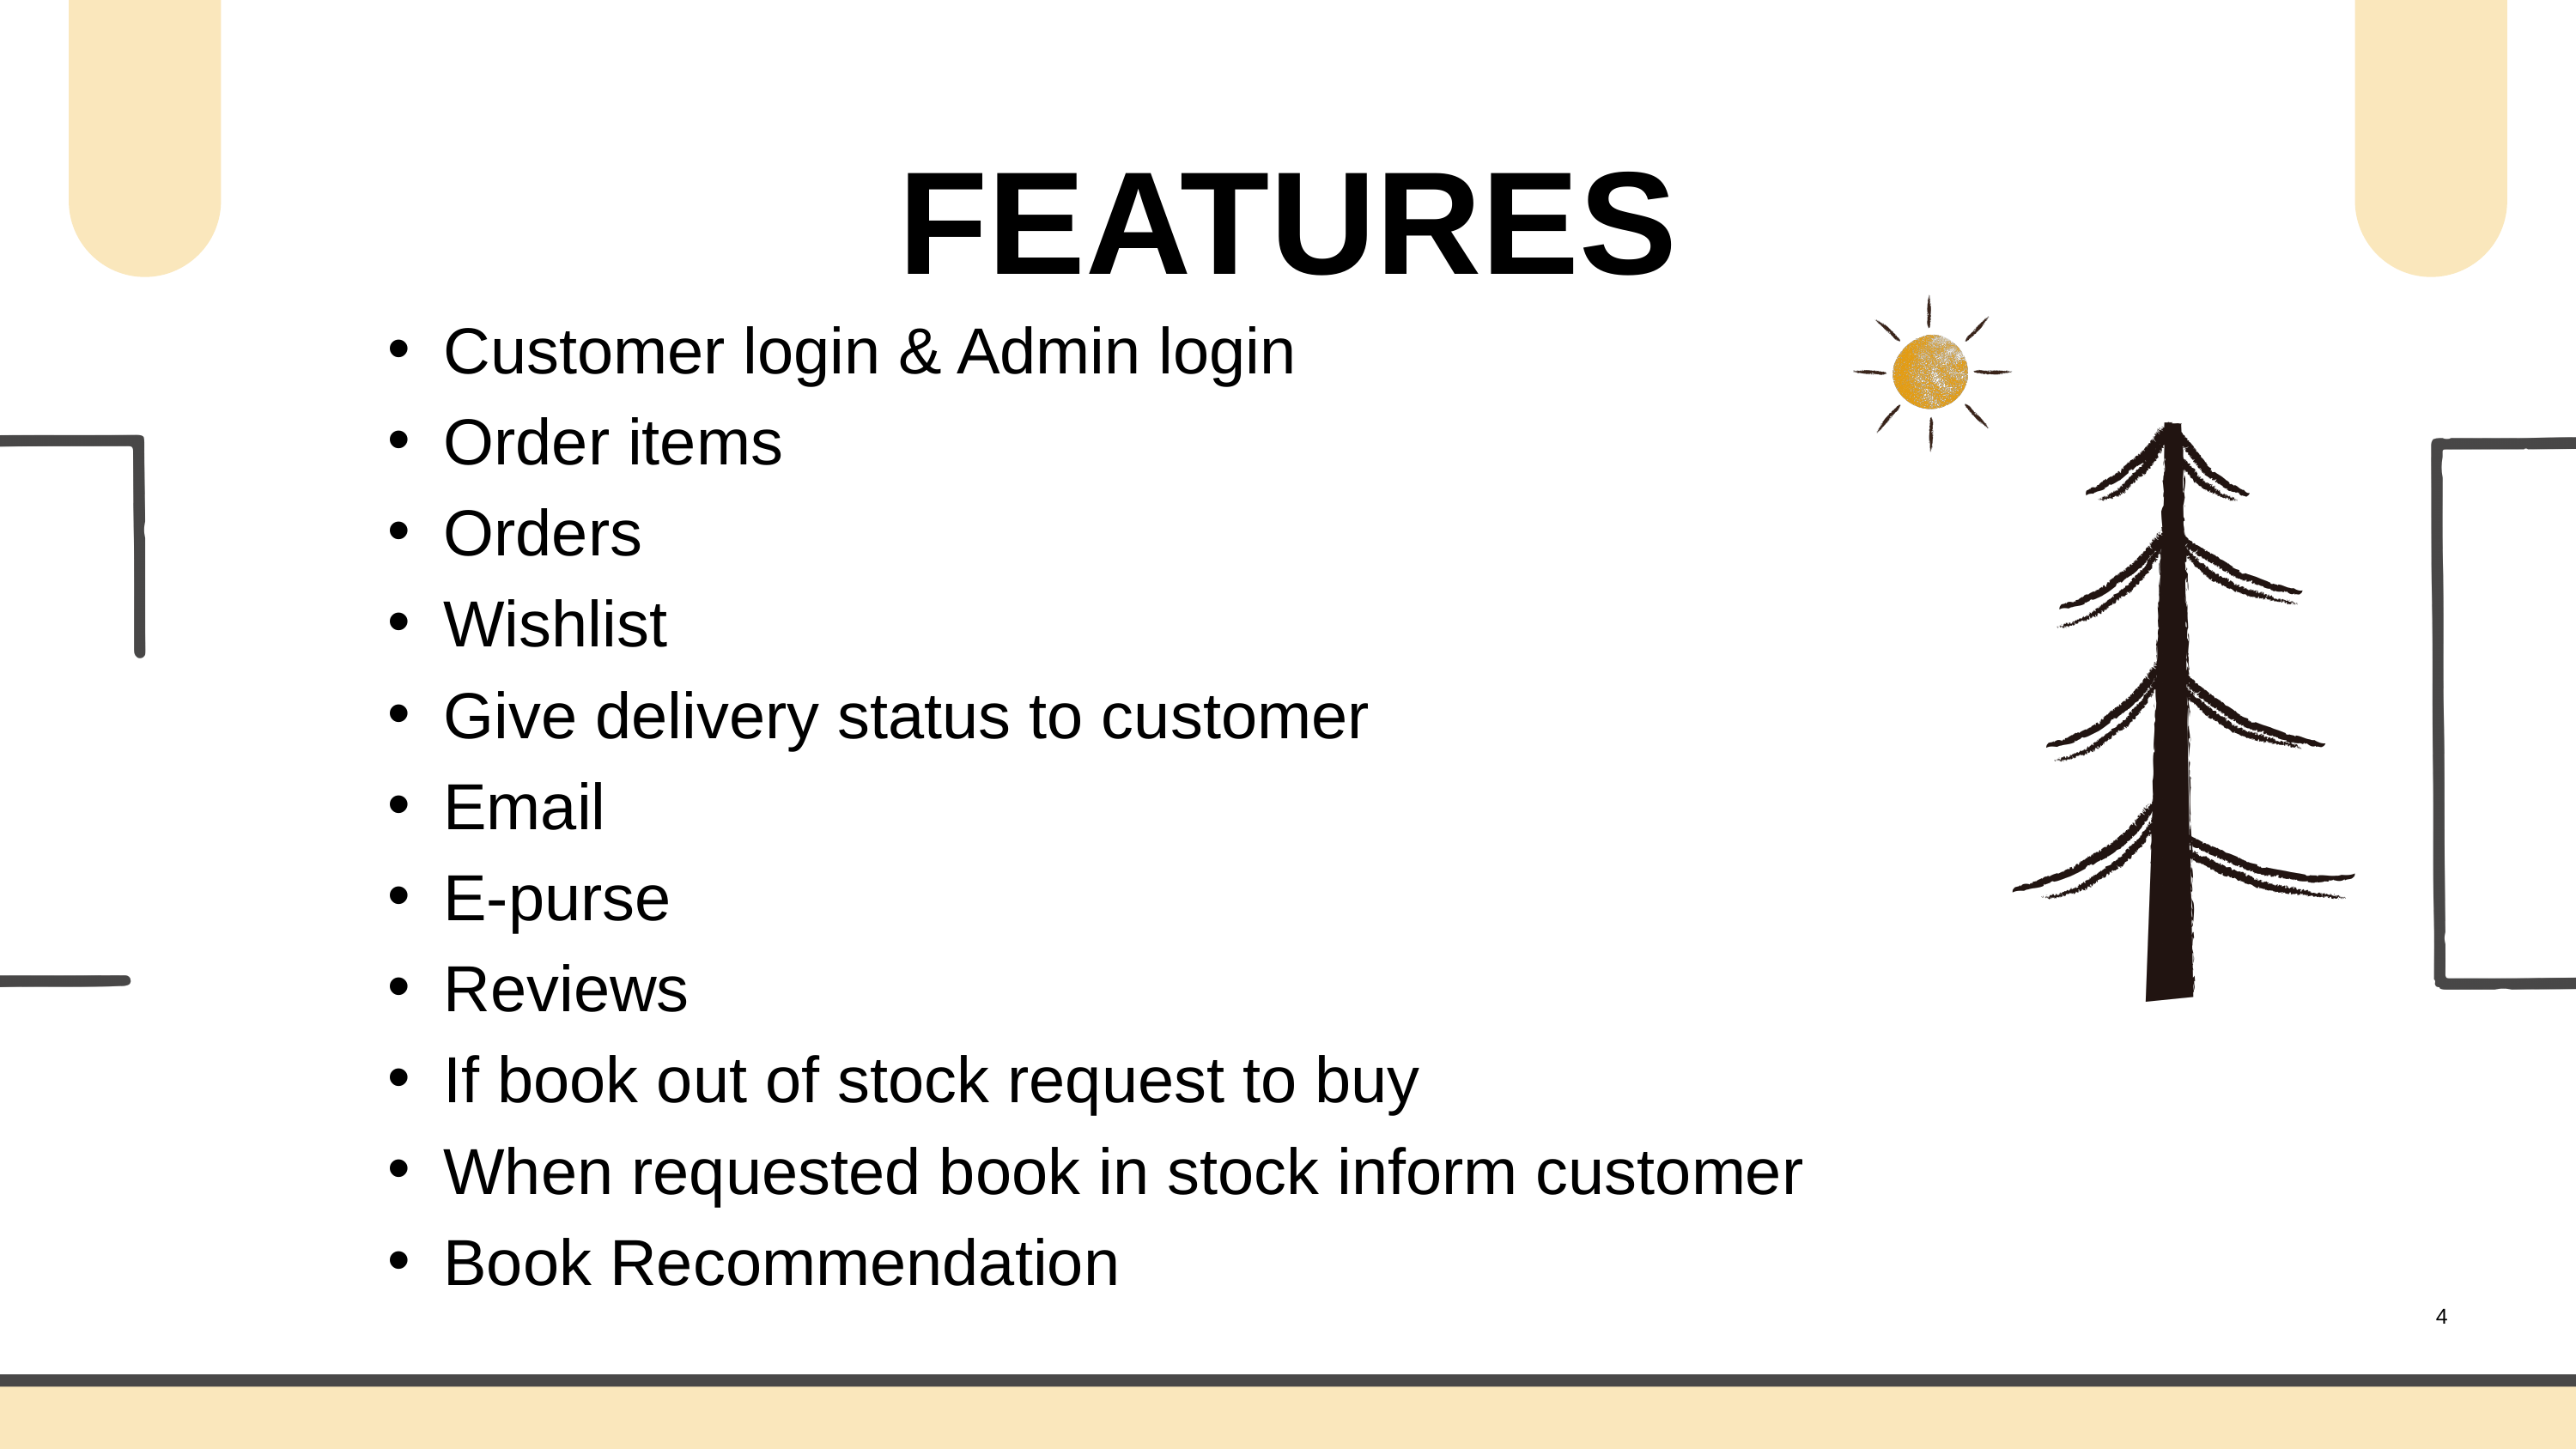

FEATURES

Customer login & Admin login
Order items
Orders
Wishlist
Give delivery status to customer
Email
E-purse
Reviews
If book out of stock request to buy
When requested book in stock inform customer
Book Recommendation

4